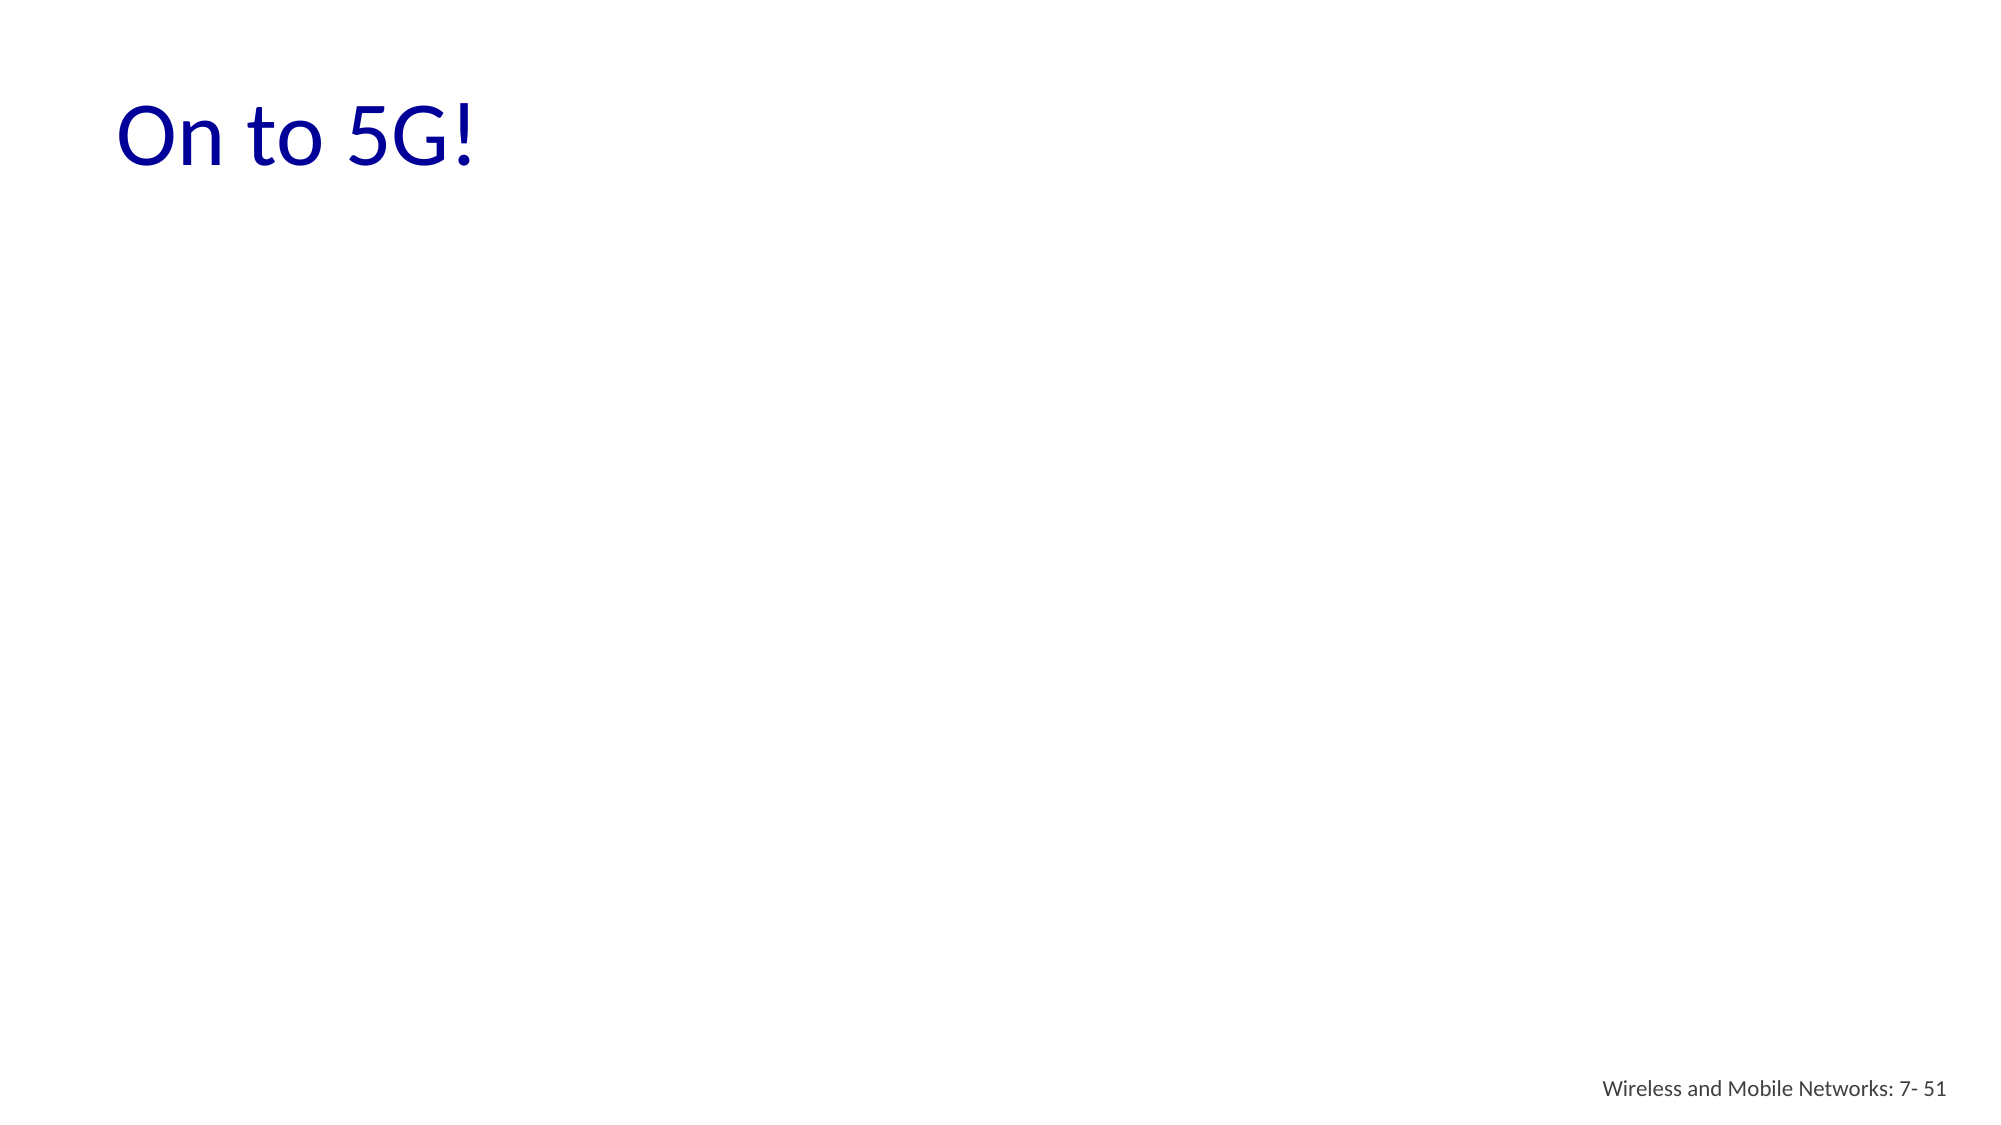

# On to 5G!

Wireless and Mobile Networks: 7- 51